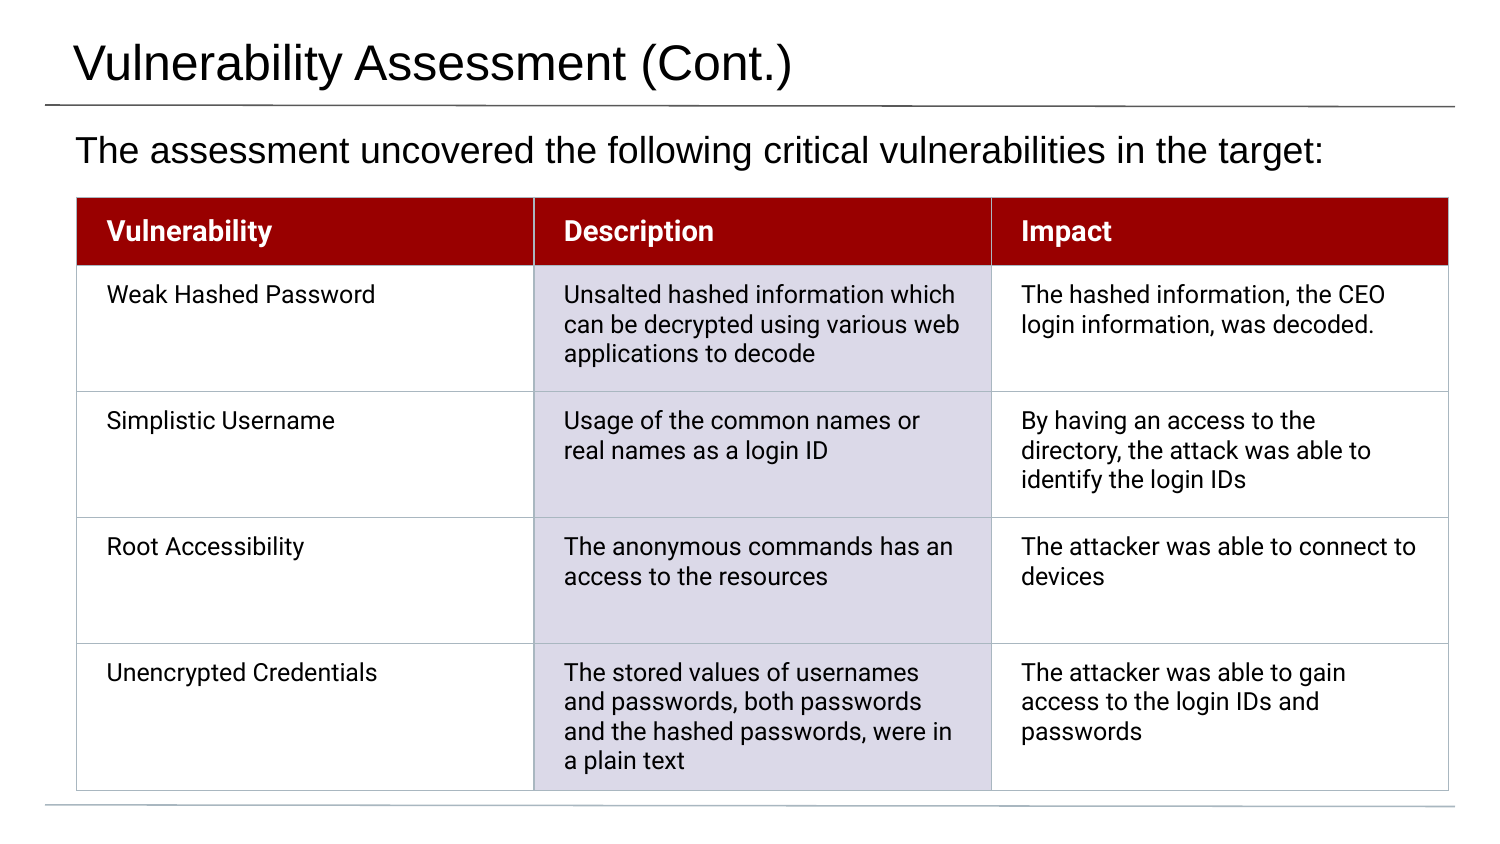

# Vulnerability Assessment (Cont.)
The assessment uncovered the following critical vulnerabilities in the target:
| Vulnerability | Description | Impact |
| --- | --- | --- |
| Weak Hashed Password | Unsalted hashed information which can be decrypted using various web applications to decode | The hashed information, the CEO login information, was decoded. |
| Simplistic Username | Usage of the common names or real names as a login ID | By having an access to the directory, the attack was able to identify the login IDs |
| Root Accessibility | The anonymous commands has an access to the resources | The attacker was able to connect to devices |
| Unencrypted Credentials | The stored values of usernames and passwords, both passwords and the hashed passwords, were in a plain text | The attacker was able to gain access to the login IDs and passwords |